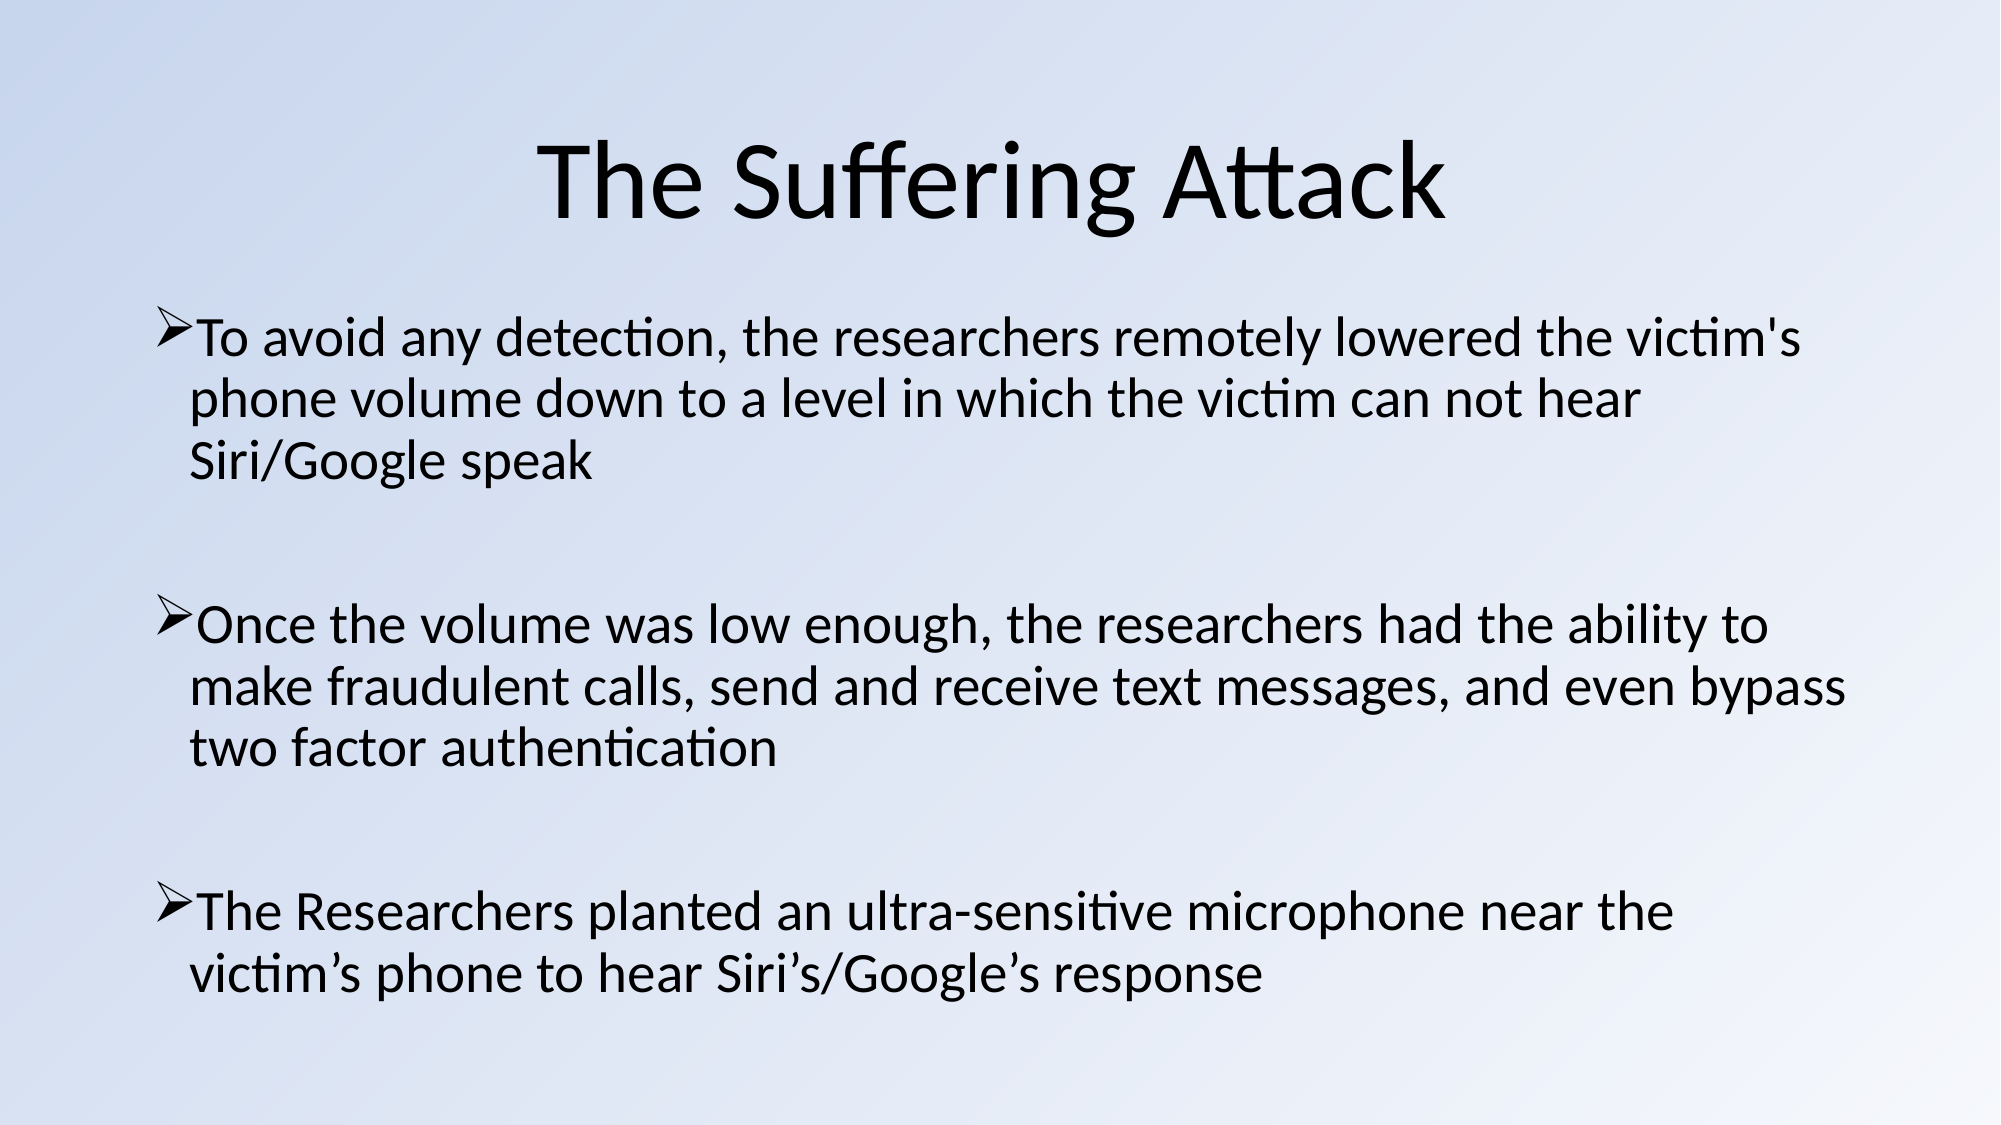

The Suffering Attack
To avoid any detection, the researchers remotely lowered the victim's phone volume down to a level in which the victim can not hear Siri/Google speak

Once the volume was low enough, the researchers had the ability to make fraudulent calls, send and receive text messages, and even bypass two factor authentication

The Researchers planted an ultra-sensitive microphone near the victim’s phone to hear Siri’s/Google’s response